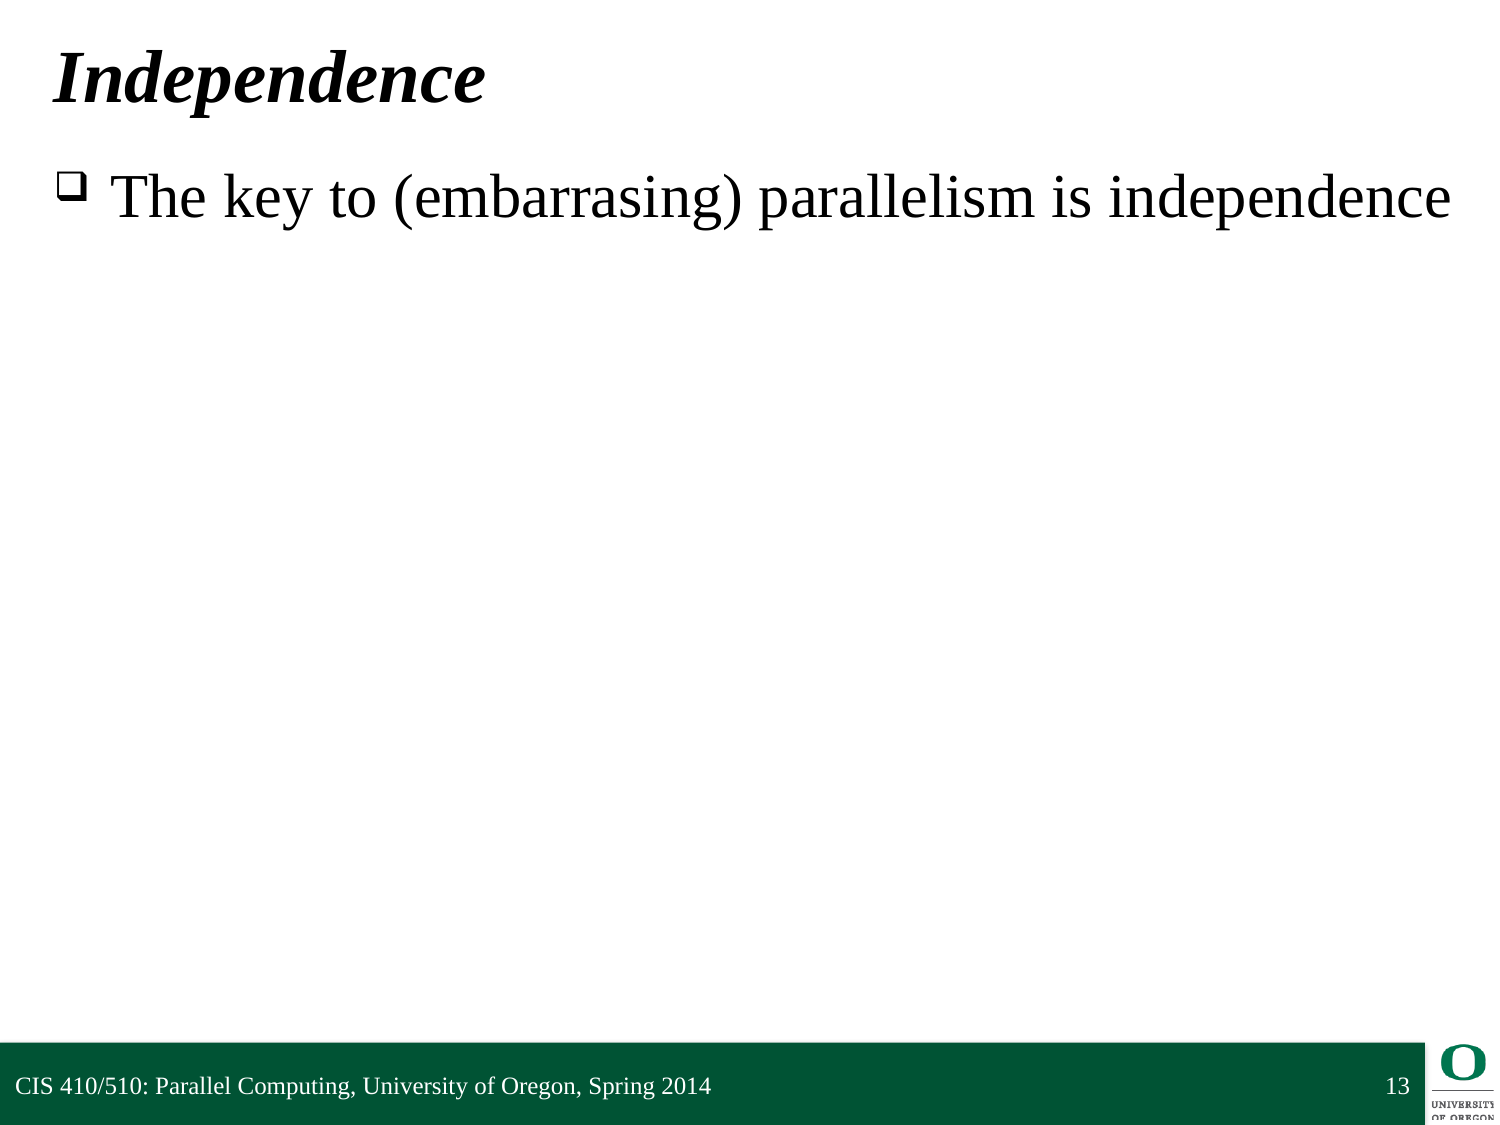

# Independence
The key to (embarrasing) parallelism is independence

CIS 410/510: Parallel Computing, University of Oregon, Spring 2014
13